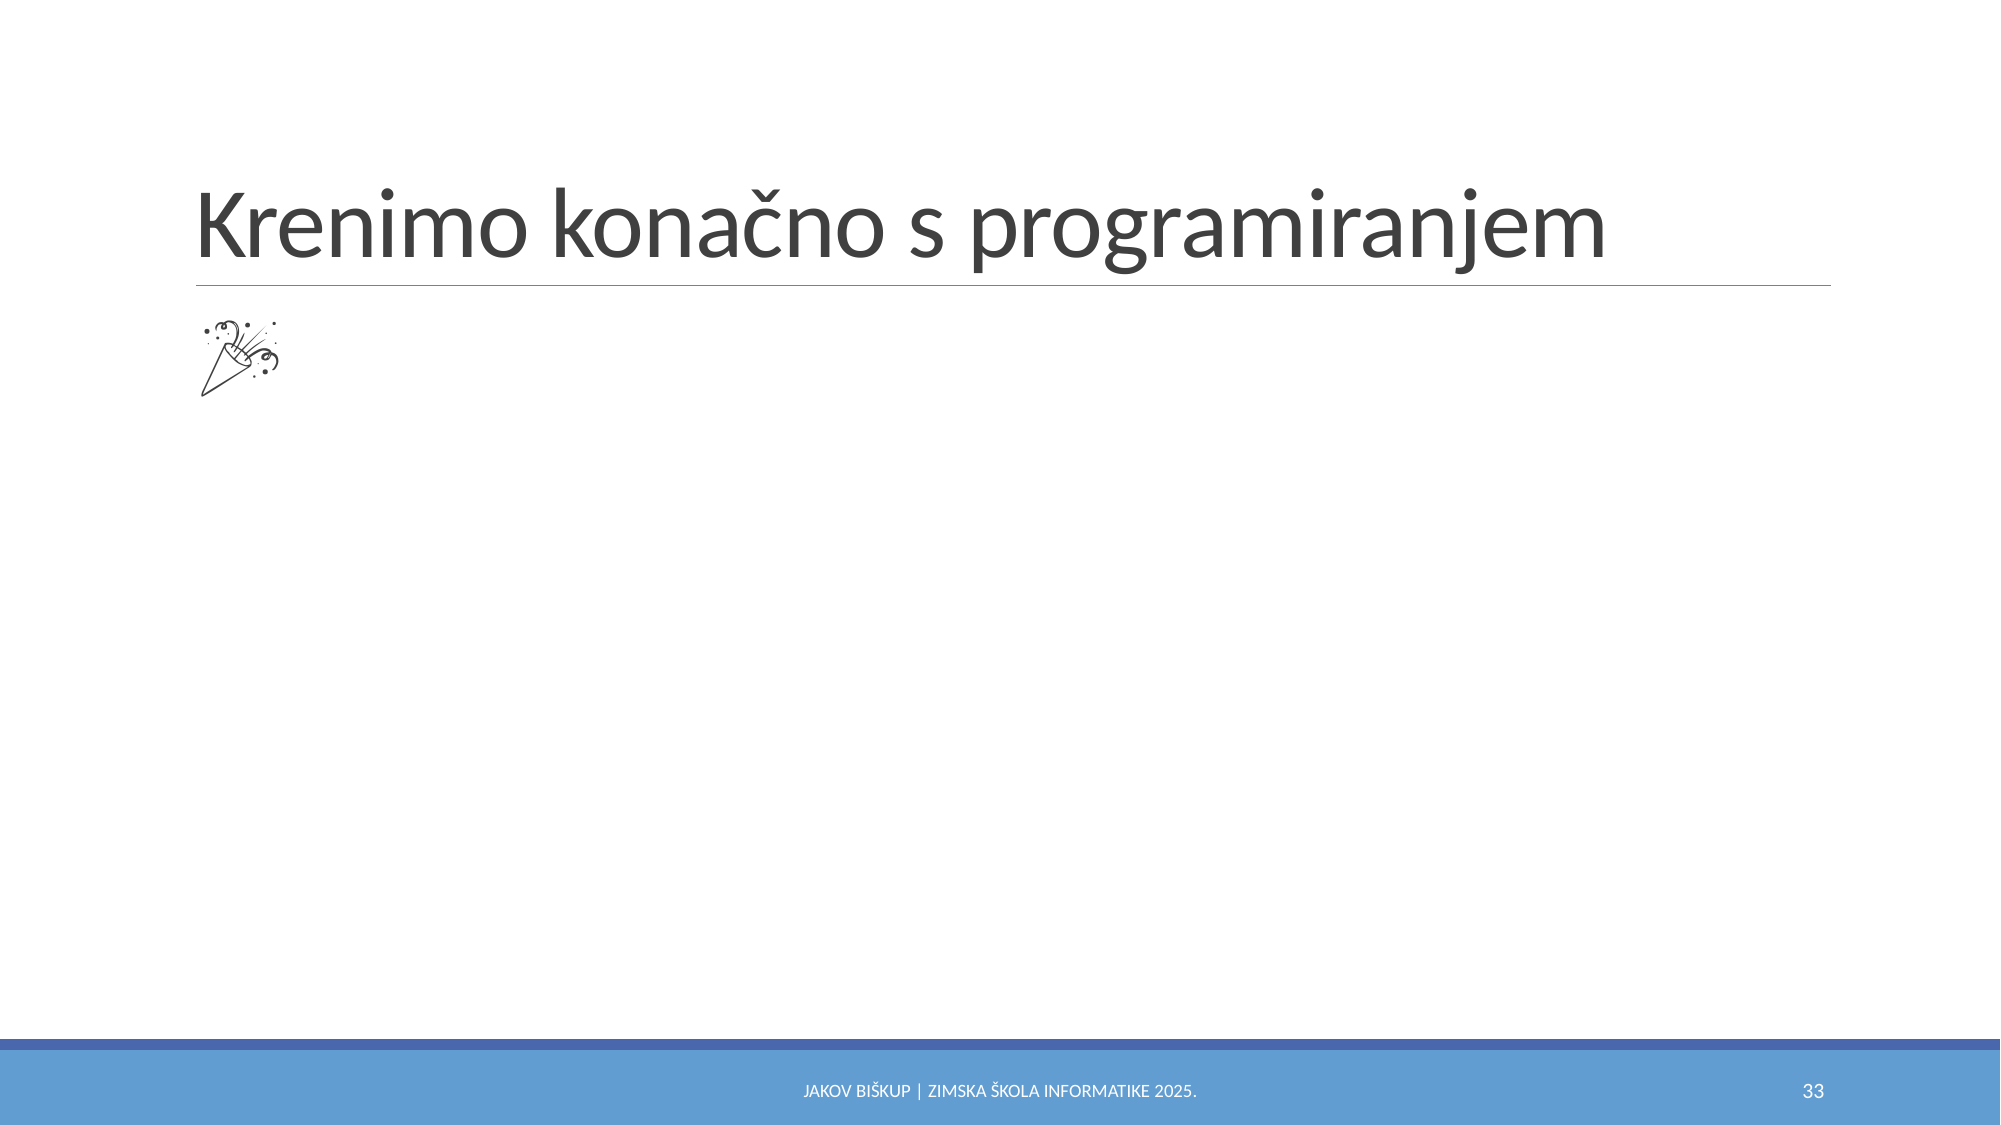

# Krenimo konačno s programiranjem
🎉
Jakov Biškup | Zimska škola informatike 2025.
33